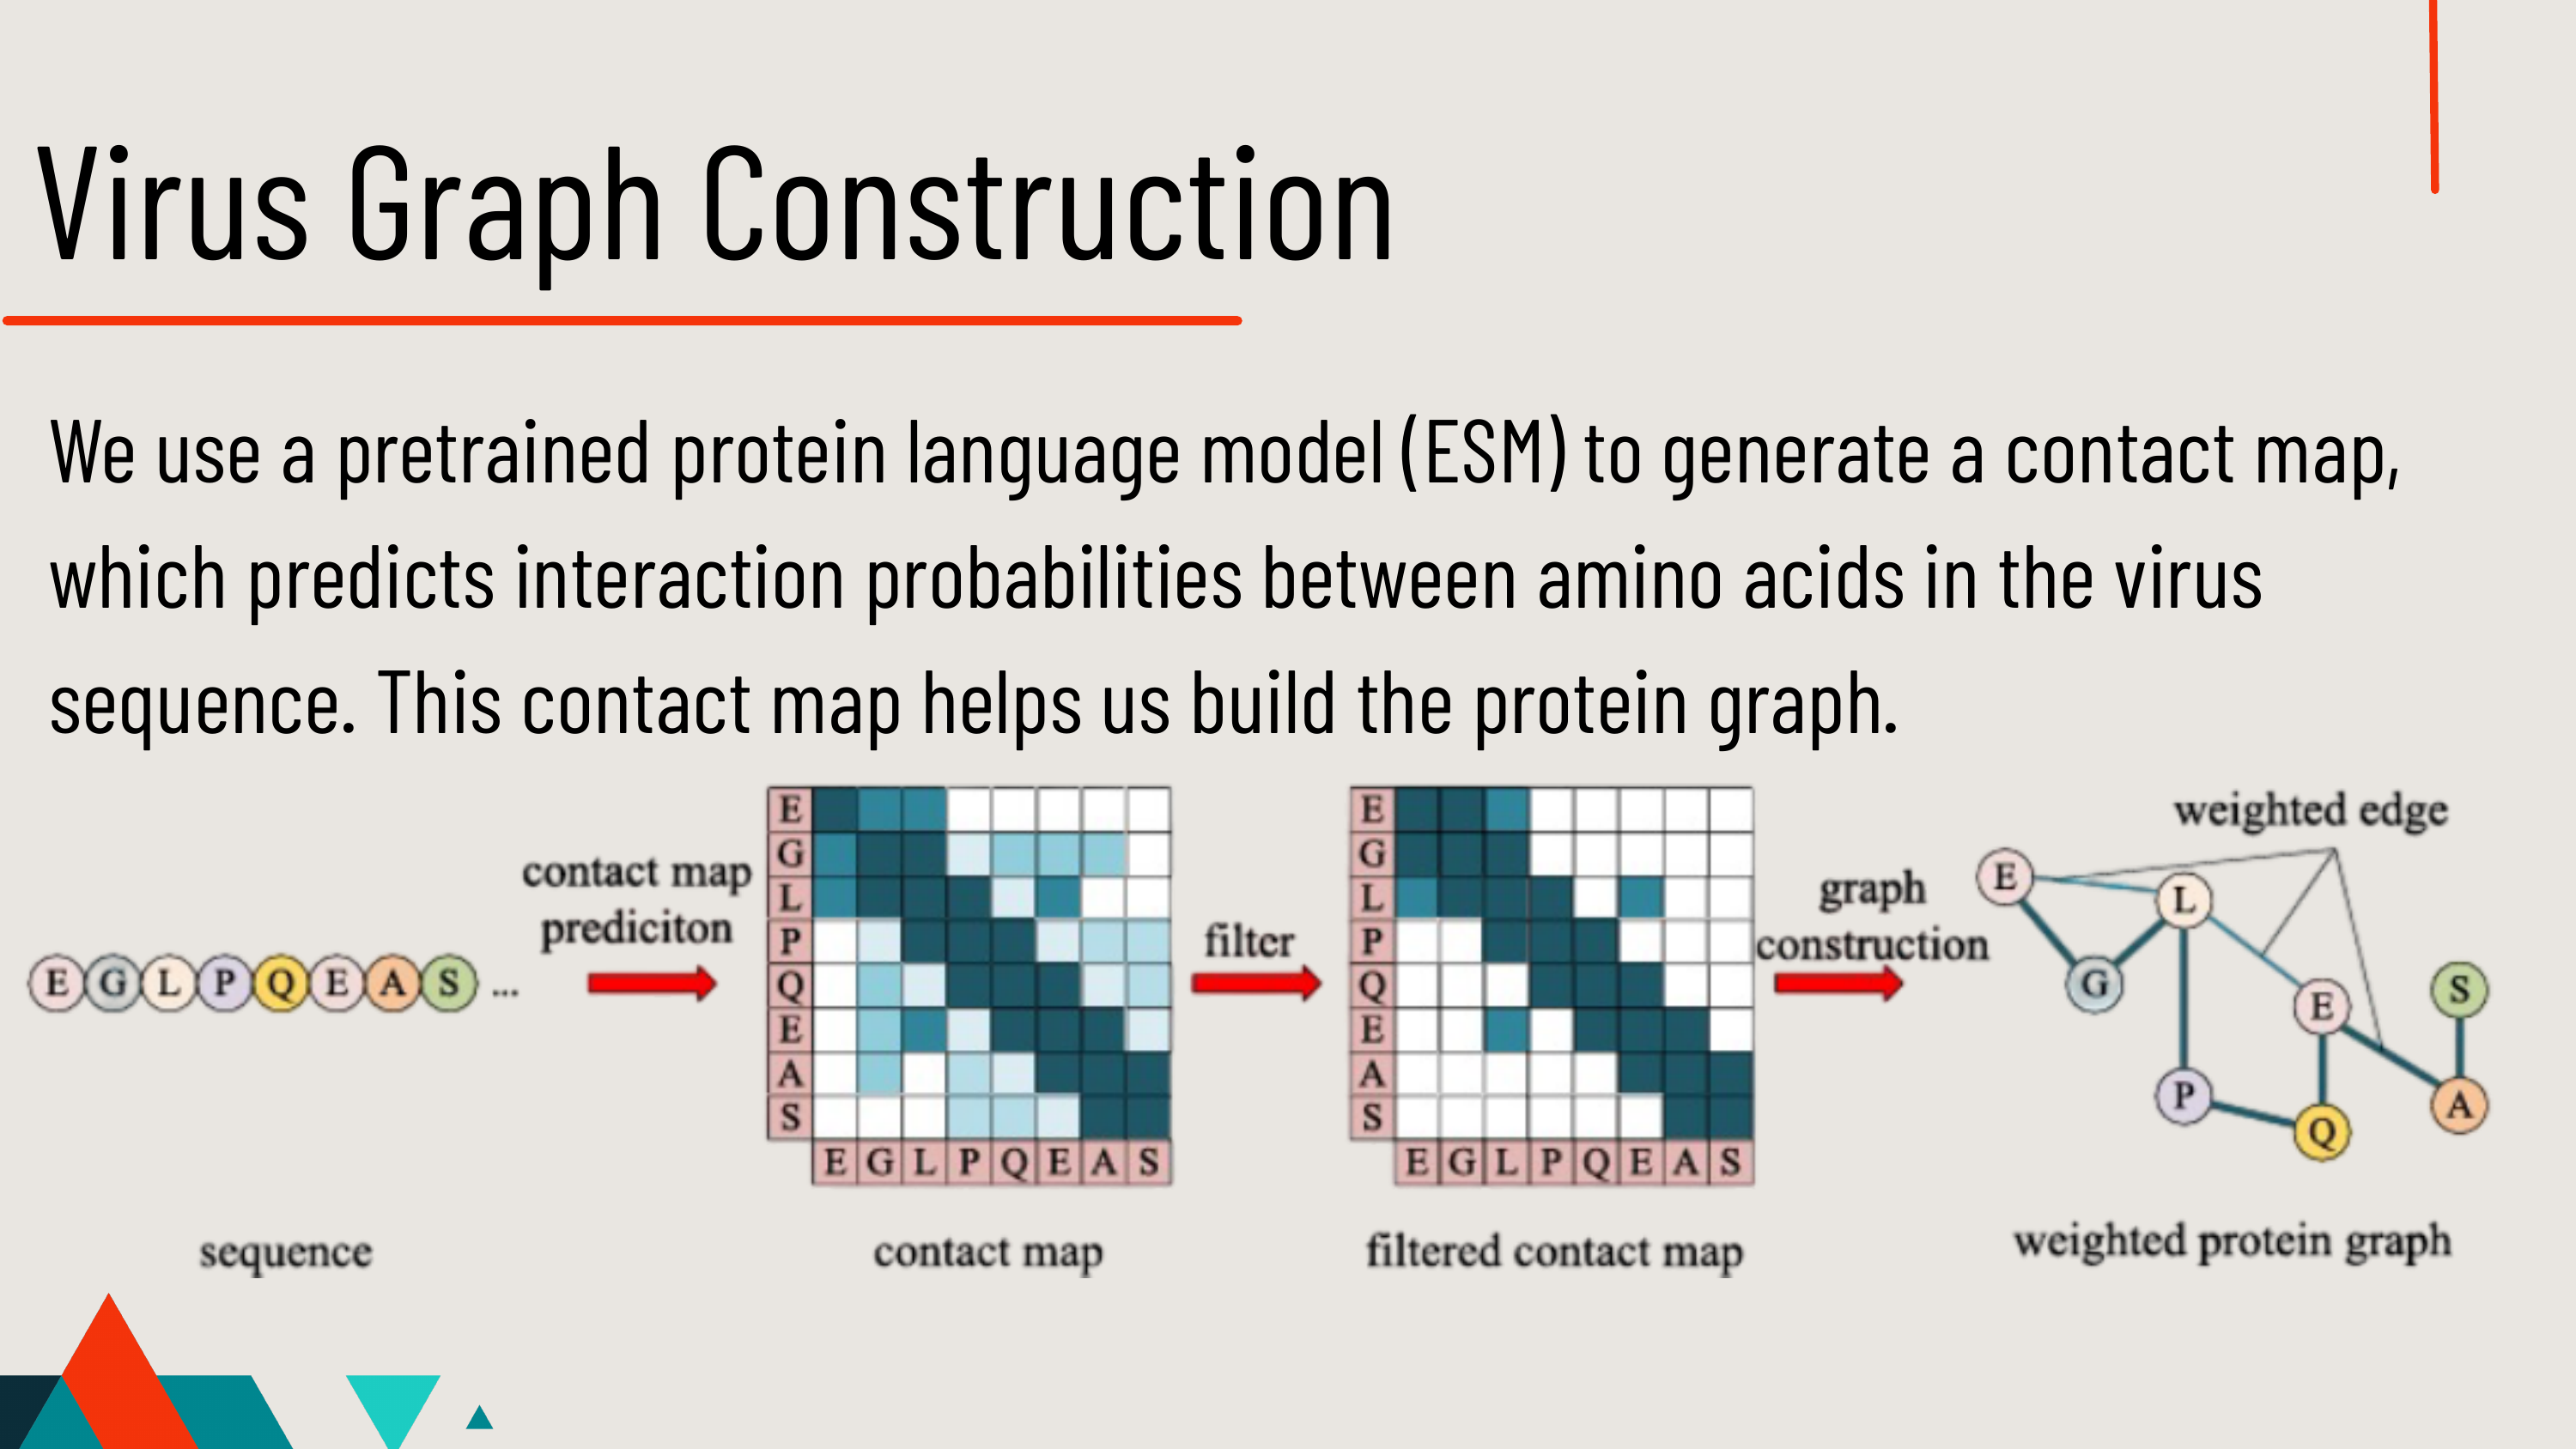

Virus Graph Construction

We use a pretrained protein language model (ESM) to generate a contact map, which predicts interaction probabilities between amino acids in the virus sequence. This contact map helps us build the protein graph.